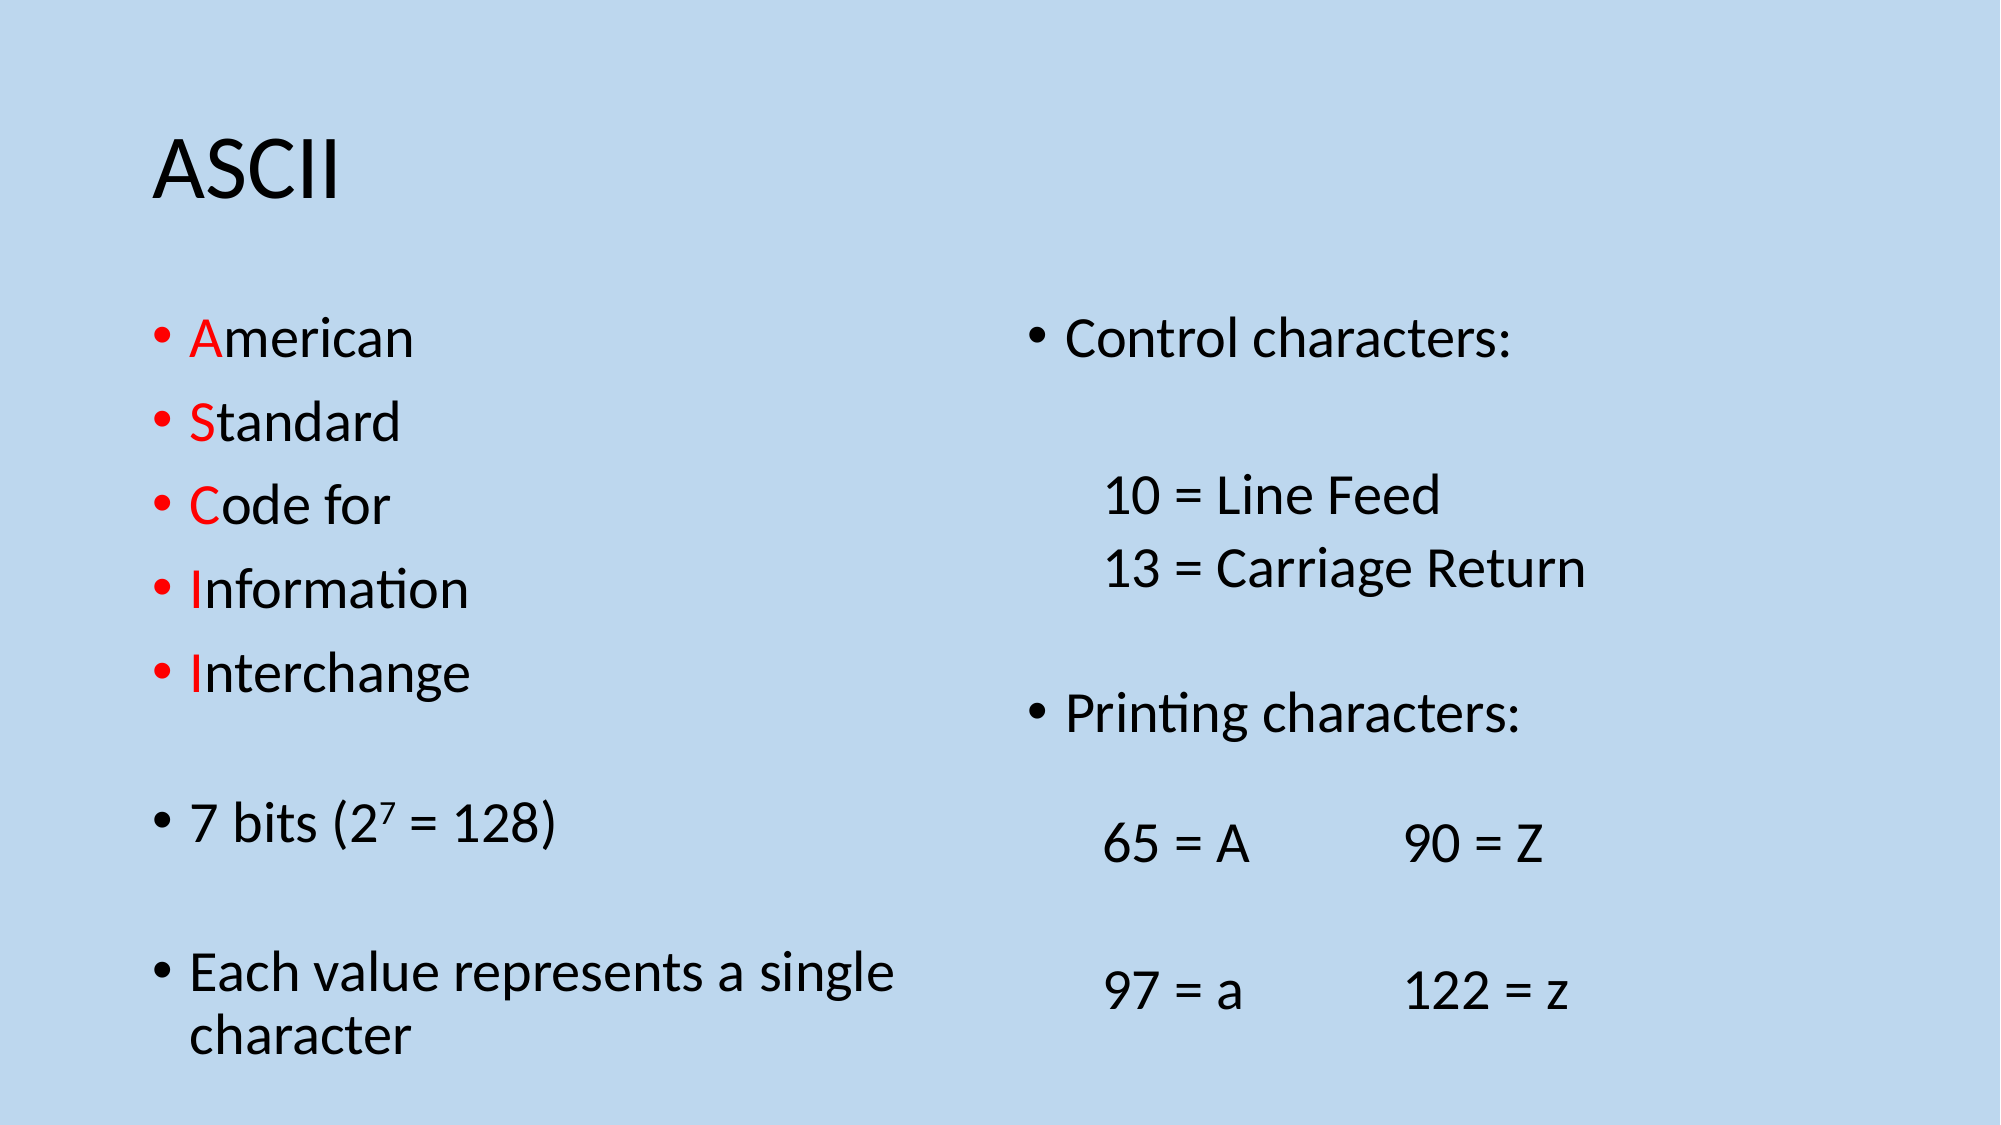

# ASCII
American
Standard
Code for
Information
Interchange

7 bits (27 = 128)

Each value represents a single character
Control characters:

10 = Line Feed
13 = Carriage Return

Printing characters:

65 = A		90 = Z

97 = a		122 = z